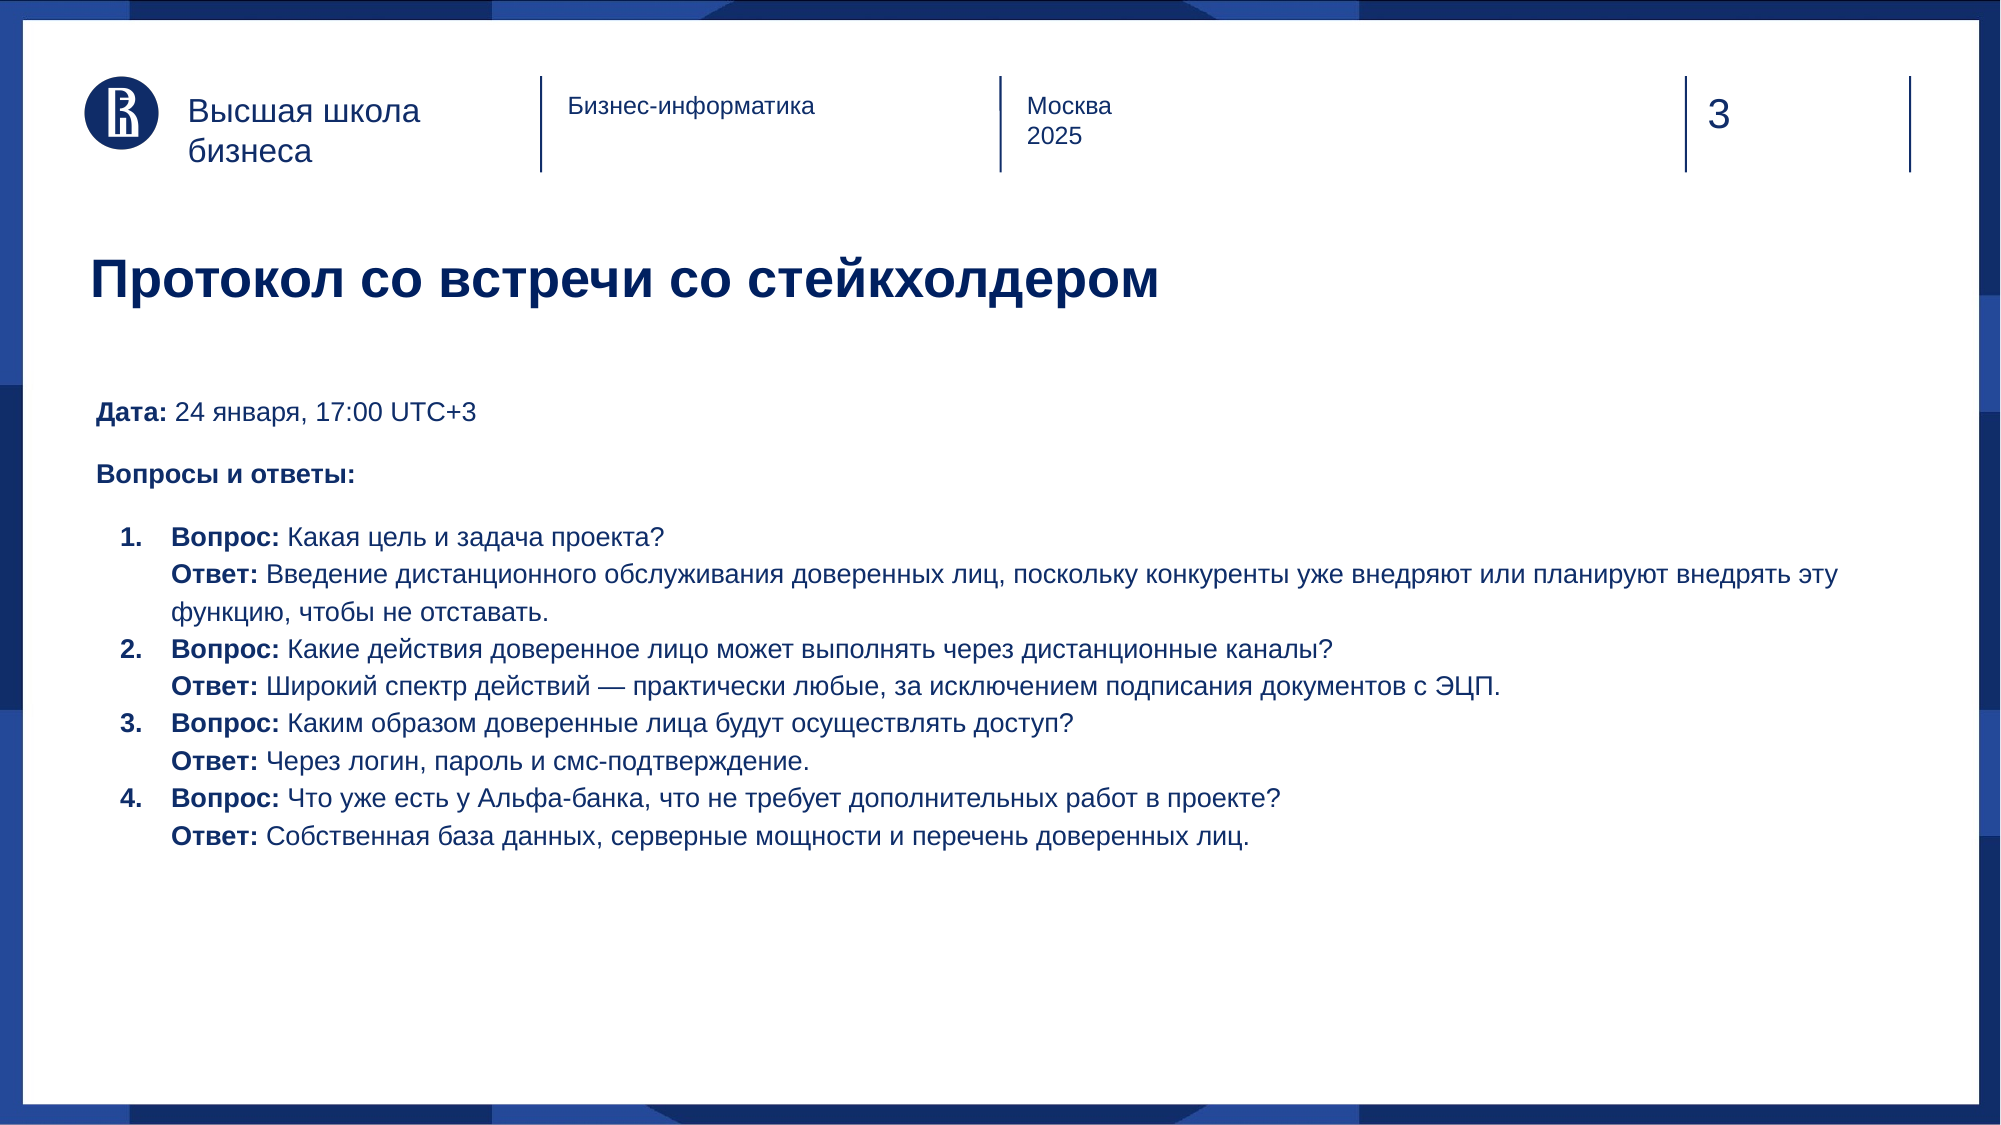

Высшая школа бизнеса
Бизнес-информатика
Москва
2025
Протокол со встречи со стейкхолдером
Дата: 24 января, 17:00 UTC+3
Вопросы и ответы:
Вопрос: Какая цель и задача проекта?
Ответ: Введение дистанционного обслуживания доверенных лиц, поскольку конкуренты уже внедряют или планируют внедрять эту функцию, чтобы не отставать.
Вопрос: Какие действия доверенное лицо может выполнять через дистанционные каналы?
Ответ: Широкий спектр действий — практически любые, за исключением подписания документов с ЭЦП.
Вопрос: Каким образом доверенные лица будут осуществлять доступ?
Ответ: Через логин, пароль и смс-подтверждение.
Вопрос: Что уже есть у Альфа-банка, что не требует дополнительных работ в проекте?
Ответ: Собственная база данных, серверные мощности и перечень доверенных лиц.